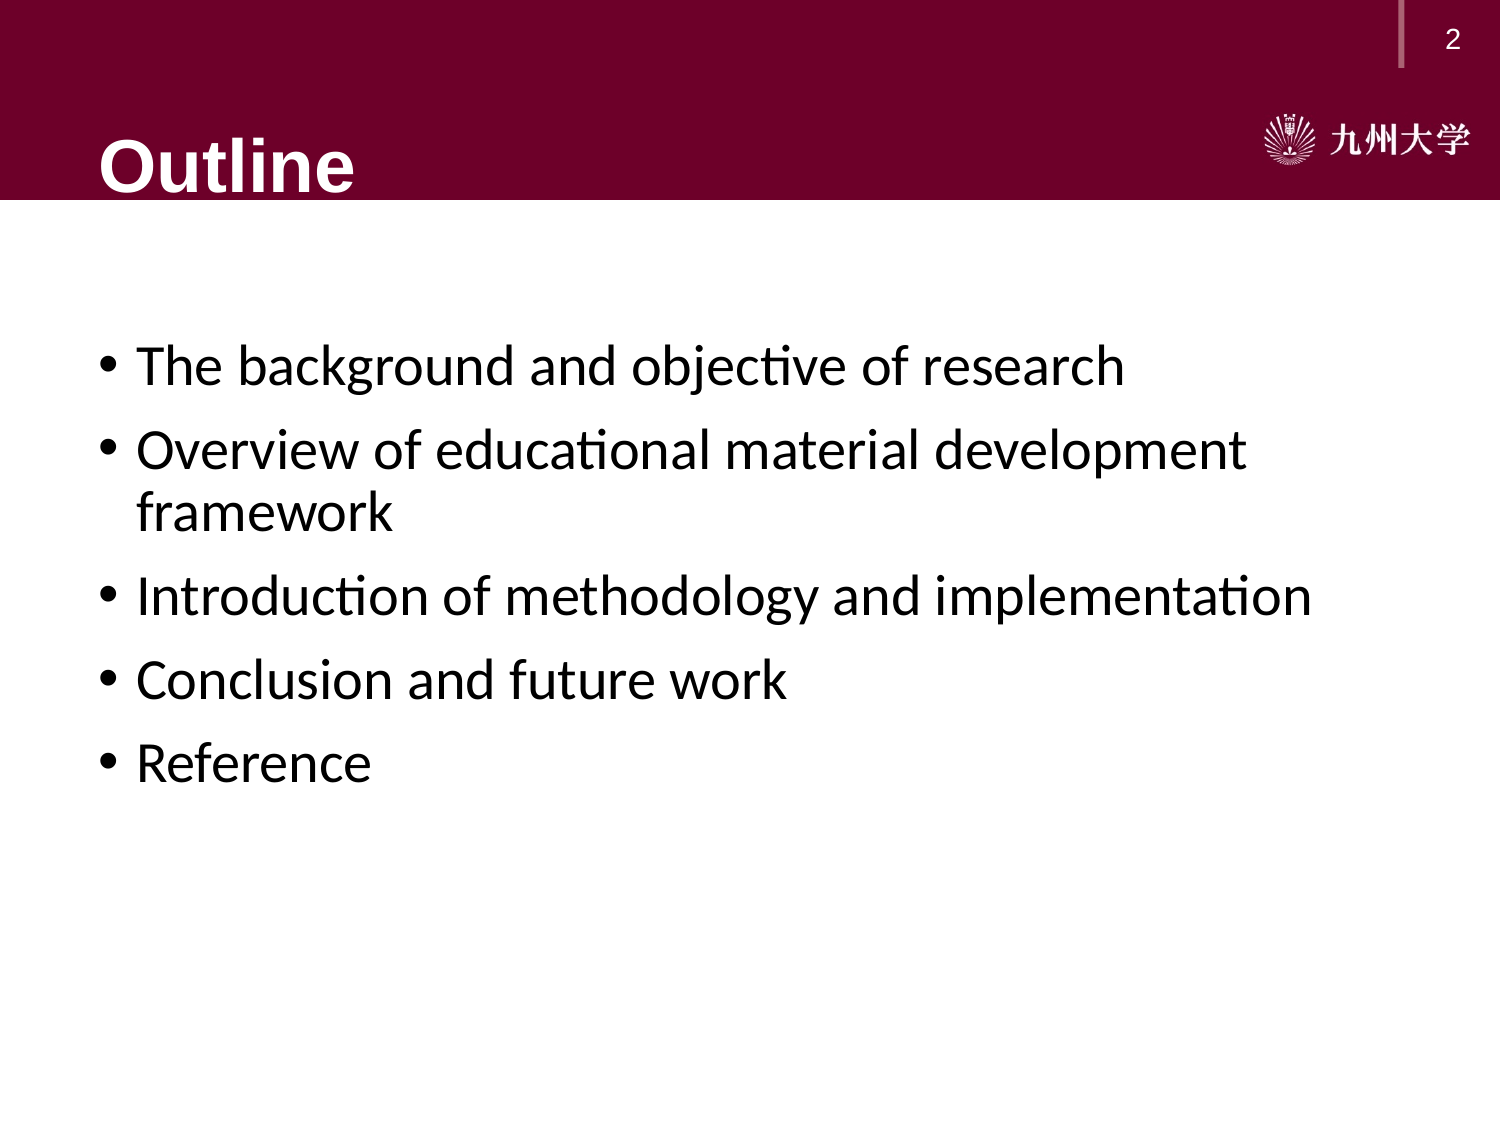

2
Outline

The background and objective of research
Overview of educational material development framework
Introduction of methodology and implementation
Conclusion and future work
Reference